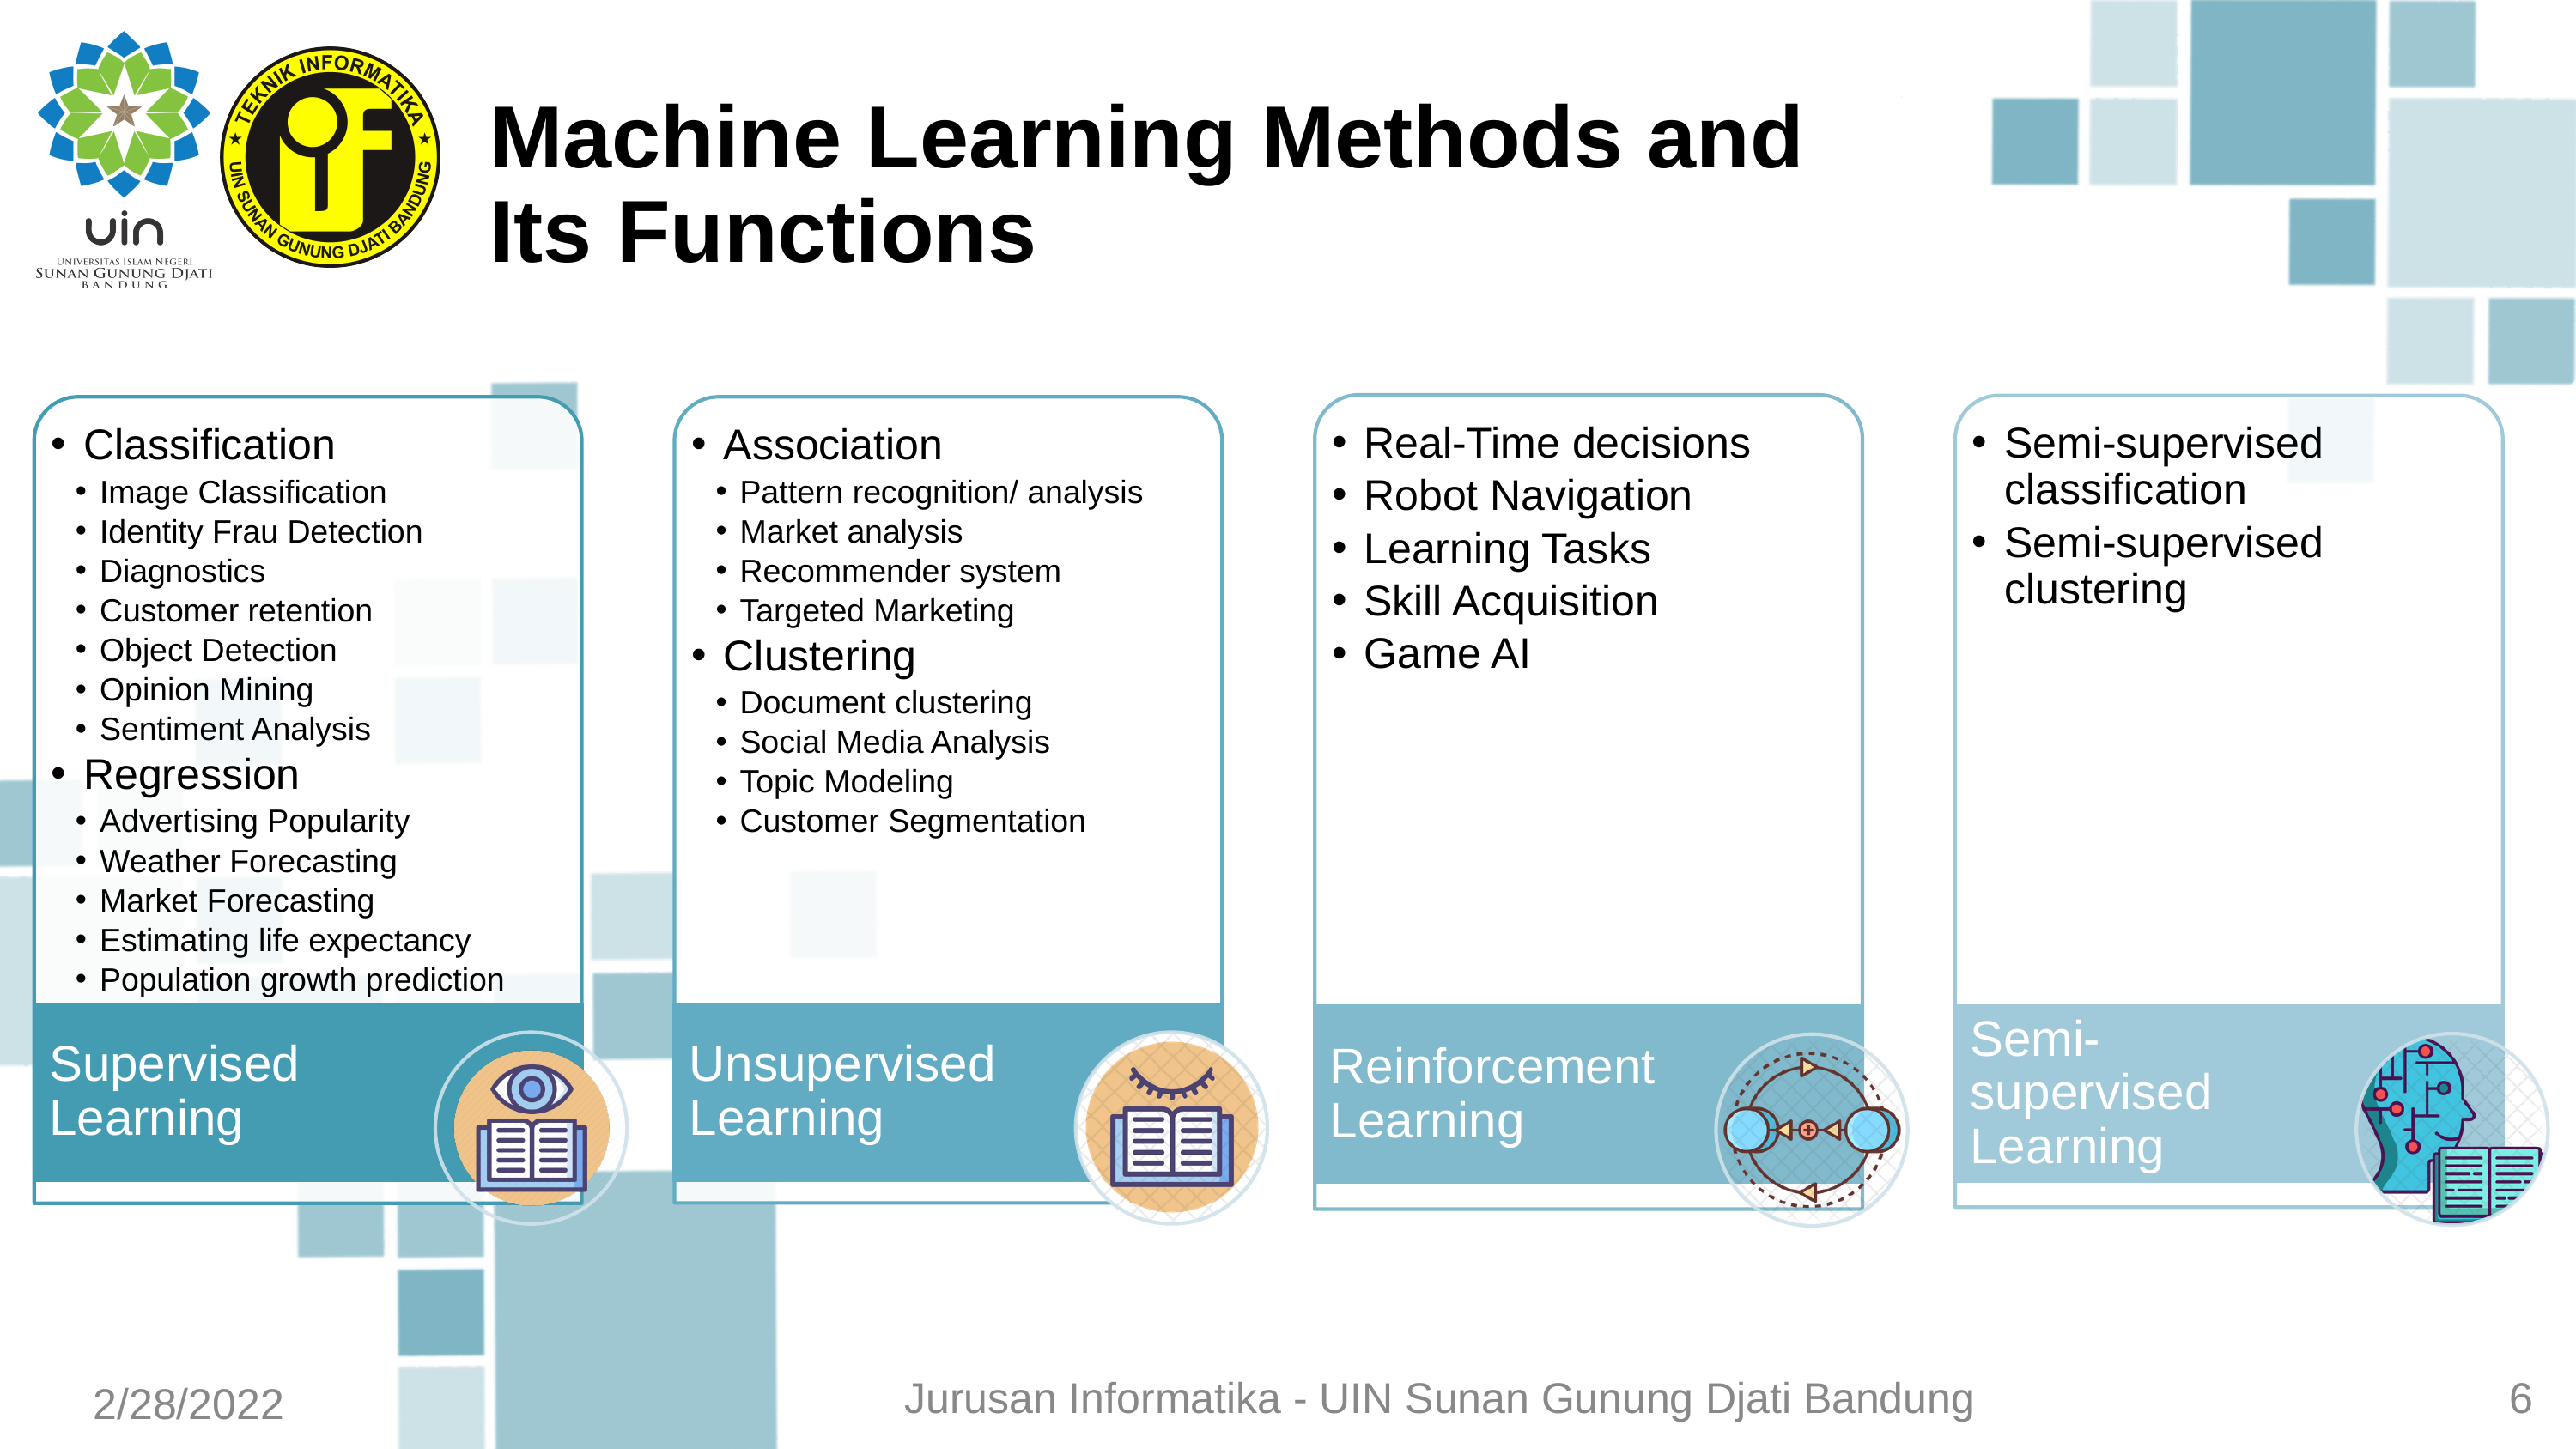

# Machine Learning Methods and Its Functions
Classification
Image Classification
Identity Frau Detection
Diagnostics
Customer retention
Object Detection
Opinion Mining
Sentiment Analysis
Regression
Advertising Popularity
Weather Forecasting
Market Forecasting
Estimating life expectancy
Population growth prediction
Supervised Learning
Association
Pattern recognition/ analysis
Market analysis
Recommender system
Targeted Marketing
Clustering
Document clustering
Social Media Analysis
Topic Modeling
Customer Segmentation
Unsupervised Learning
Real-Time decisions
Robot Navigation
Learning Tasks
Skill Acquisition
Game AI
Reinforcement Learning
Semi-supervised classification
Semi-supervised clustering
Semi-supervised Learning
6
2/28/2022
Jurusan Informatika - UIN Sunan Gunung Djati Bandung